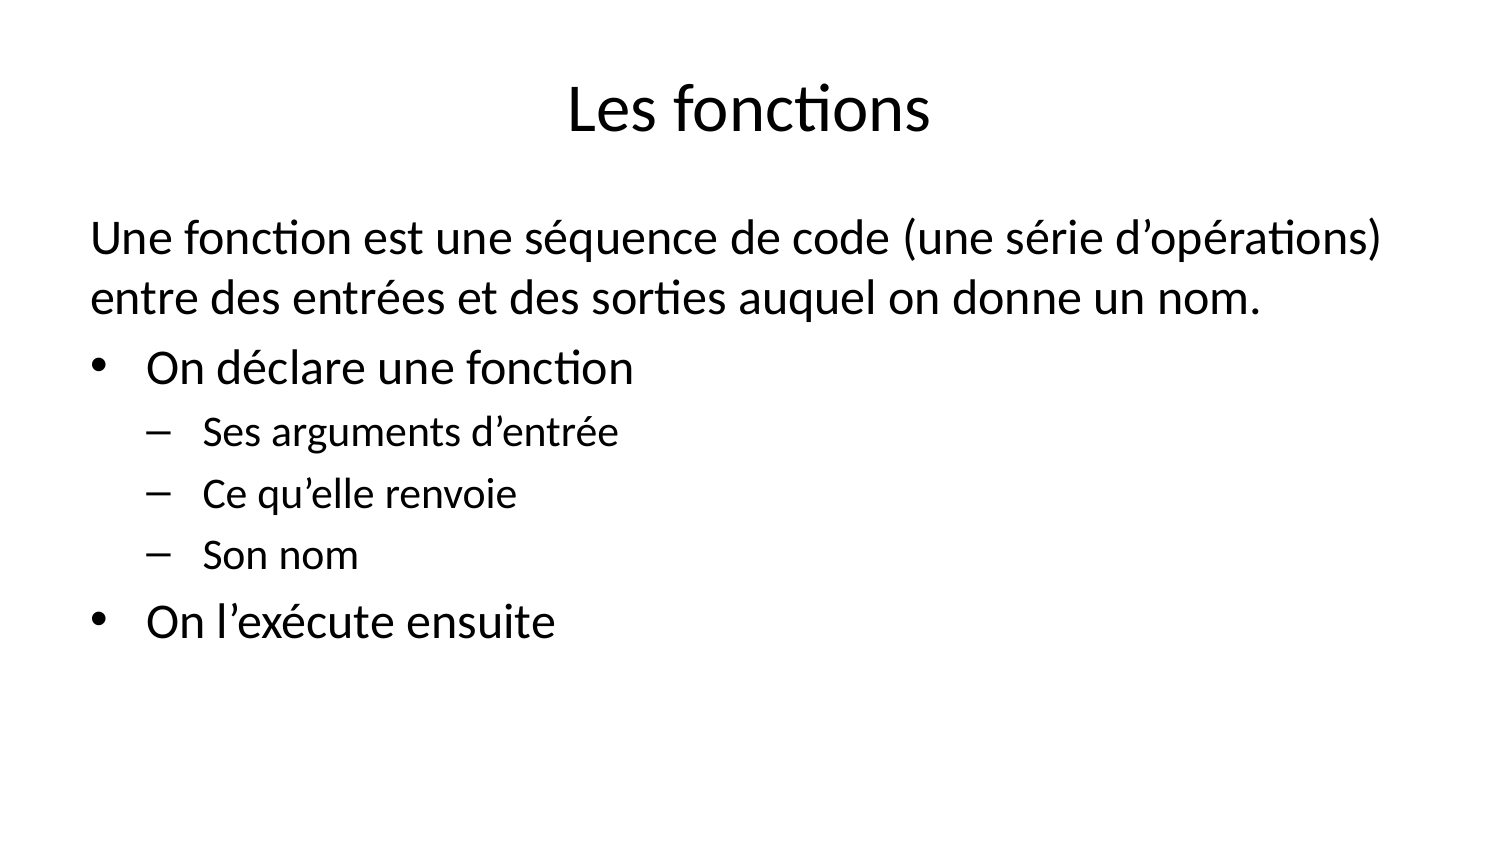

# Les fonctions
Une fonction est une séquence de code (une série d’opérations) entre des entrées et des sorties auquel on donne un nom.
On déclare une fonction
Ses arguments d’entrée
Ce qu’elle renvoie
Son nom
On l’exécute ensuite